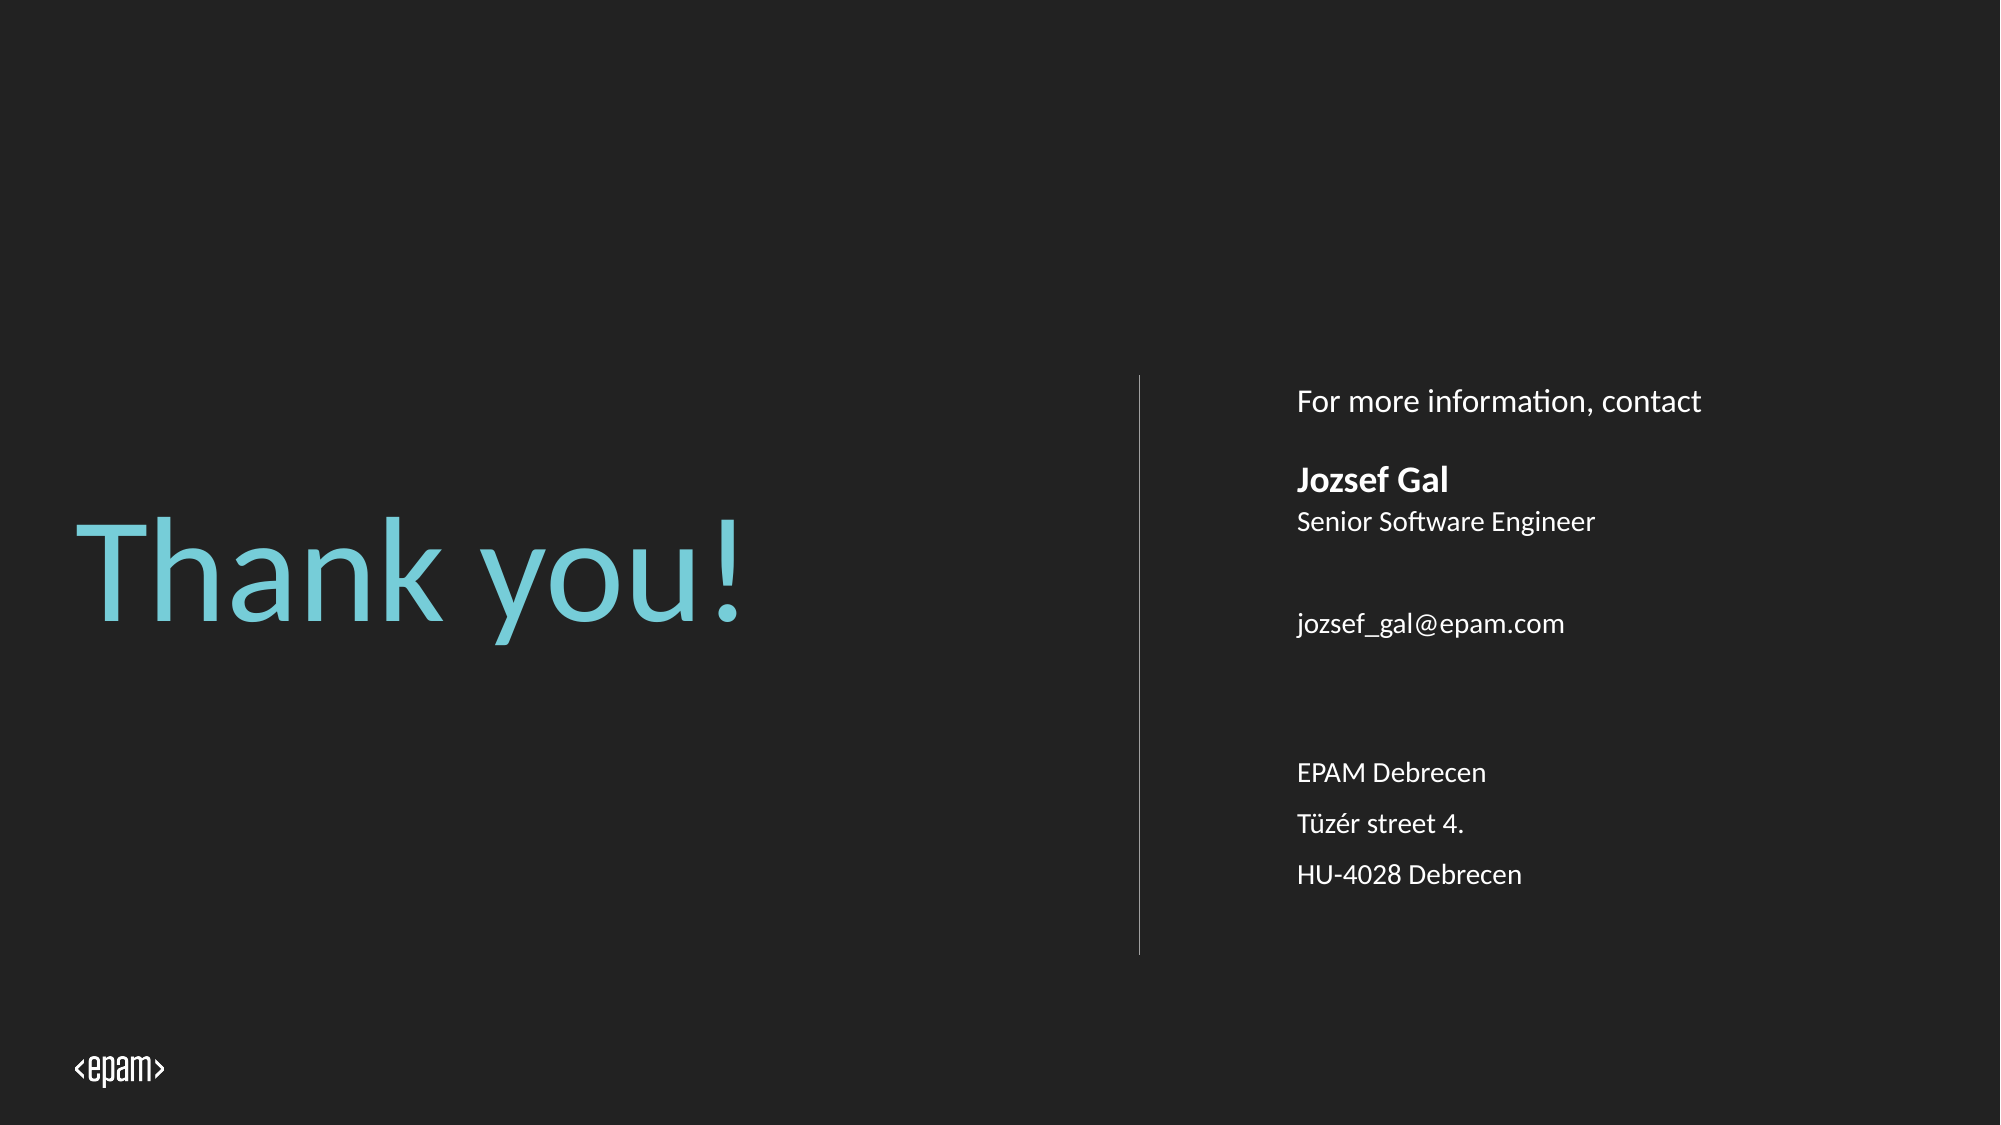

For more information, contact
Jozsef Gal
# Thank you!
Senior Software Engineer
jozsef_gal@epam.com
EPAM Debrecen
Tüzér street 4.
HU-4028 Debrecen